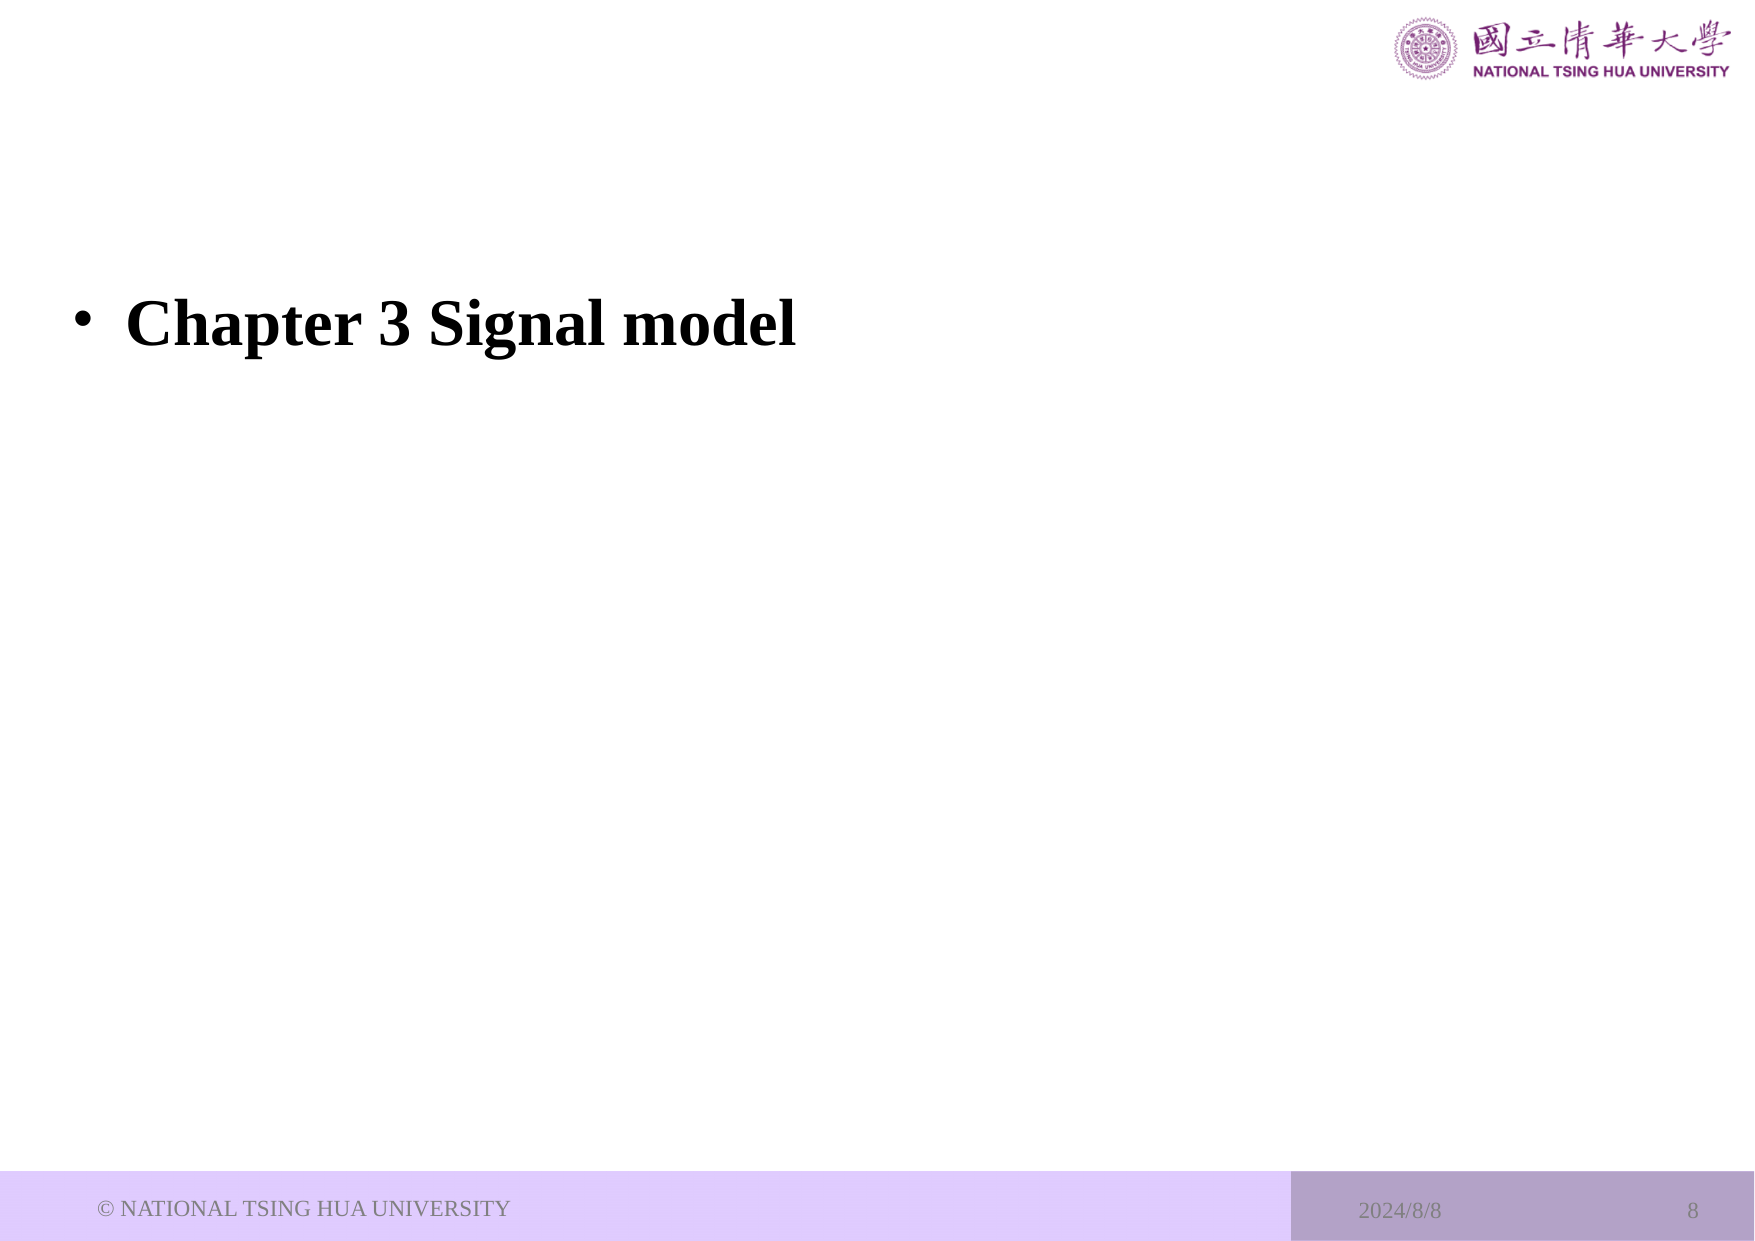

Chapter 3 Signal model

© NATIONAL TSING HUA UNIVERSITY
2024/8/8
8